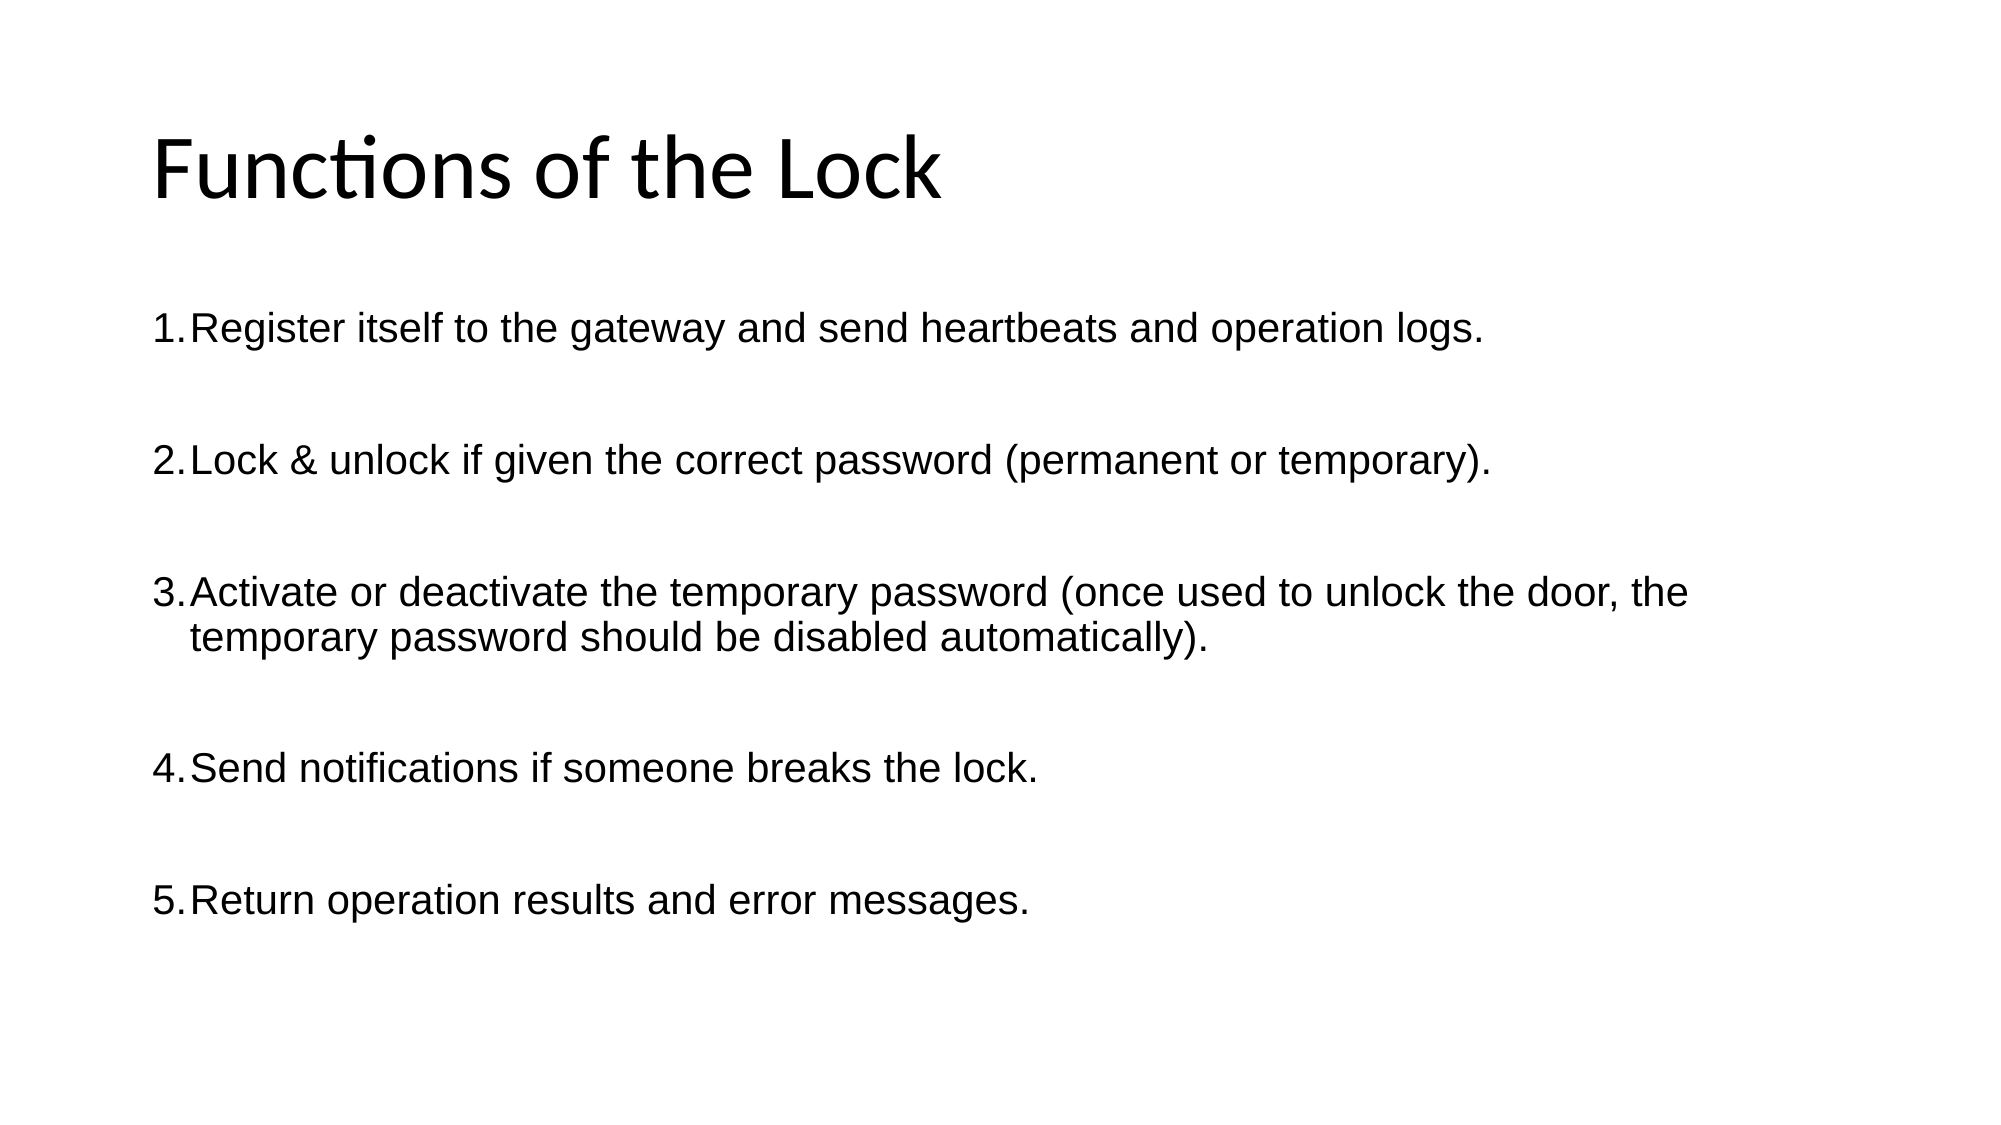

# Functions of the Lock
Register itself to the gateway and send heartbeats and operation logs.

Lock & unlock if given the correct password (permanent or temporary).

Activate or deactivate the temporary password (once used to unlock the door, the temporary password should be disabled automatically).

Send notifications if someone breaks the lock.

Return operation results and error messages.